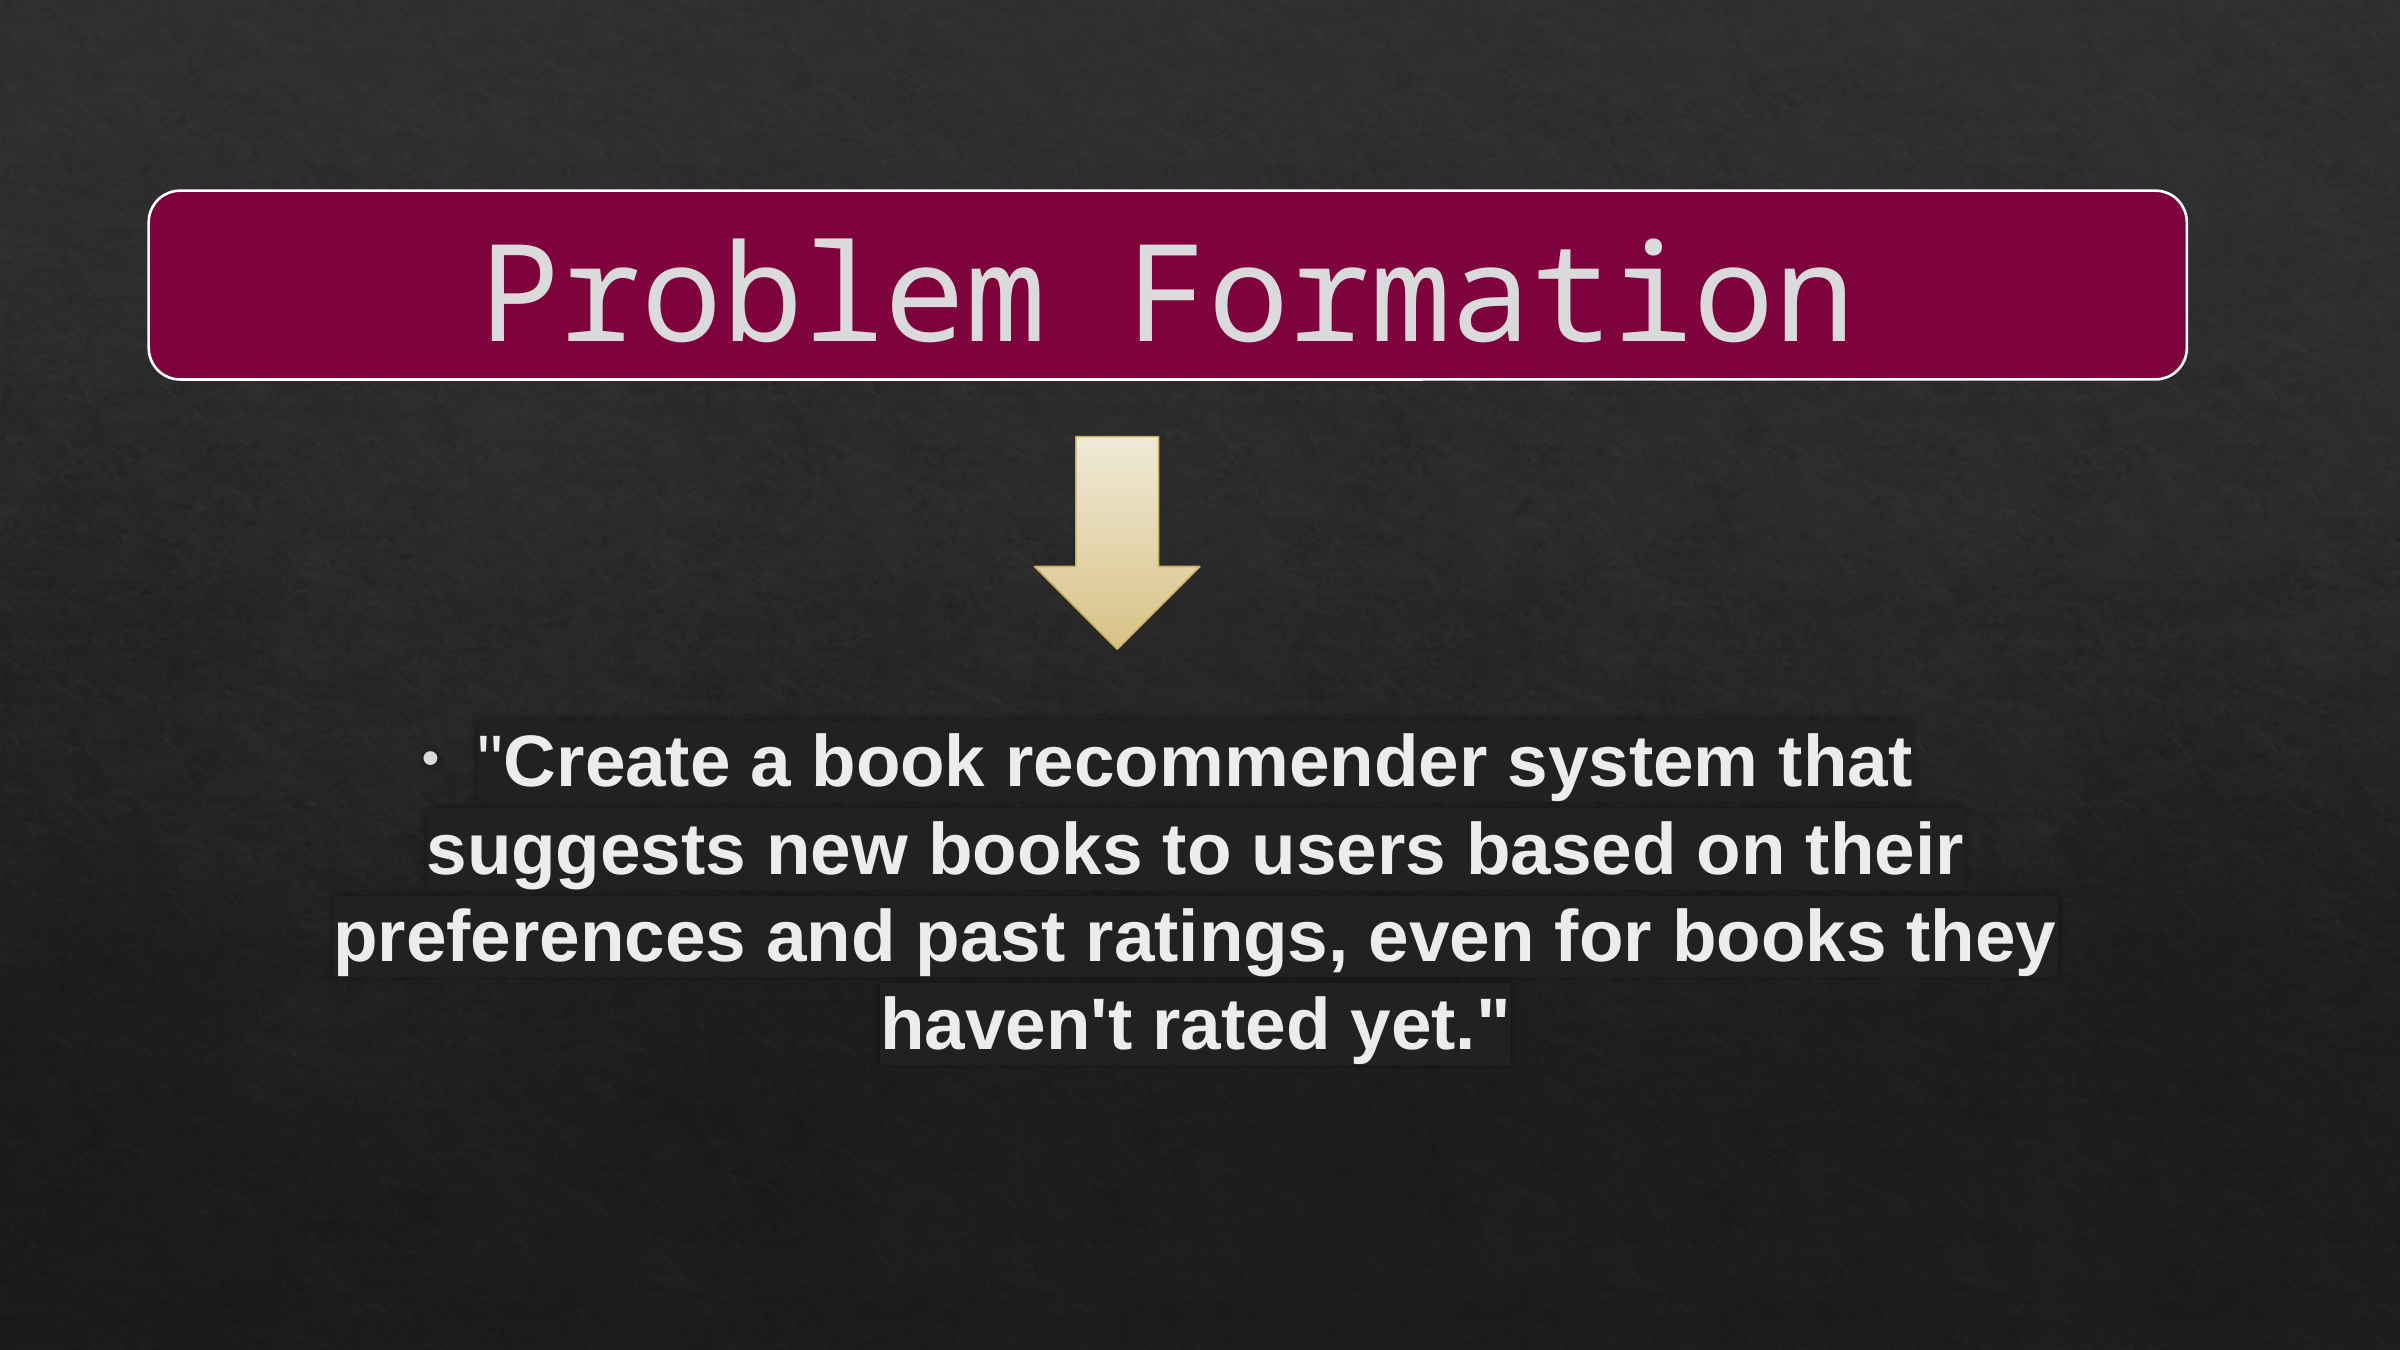

Problem Formation

"Create a book recommender system that suggests new books to users based on their preferences and past ratings, even for books they haven't rated yet."